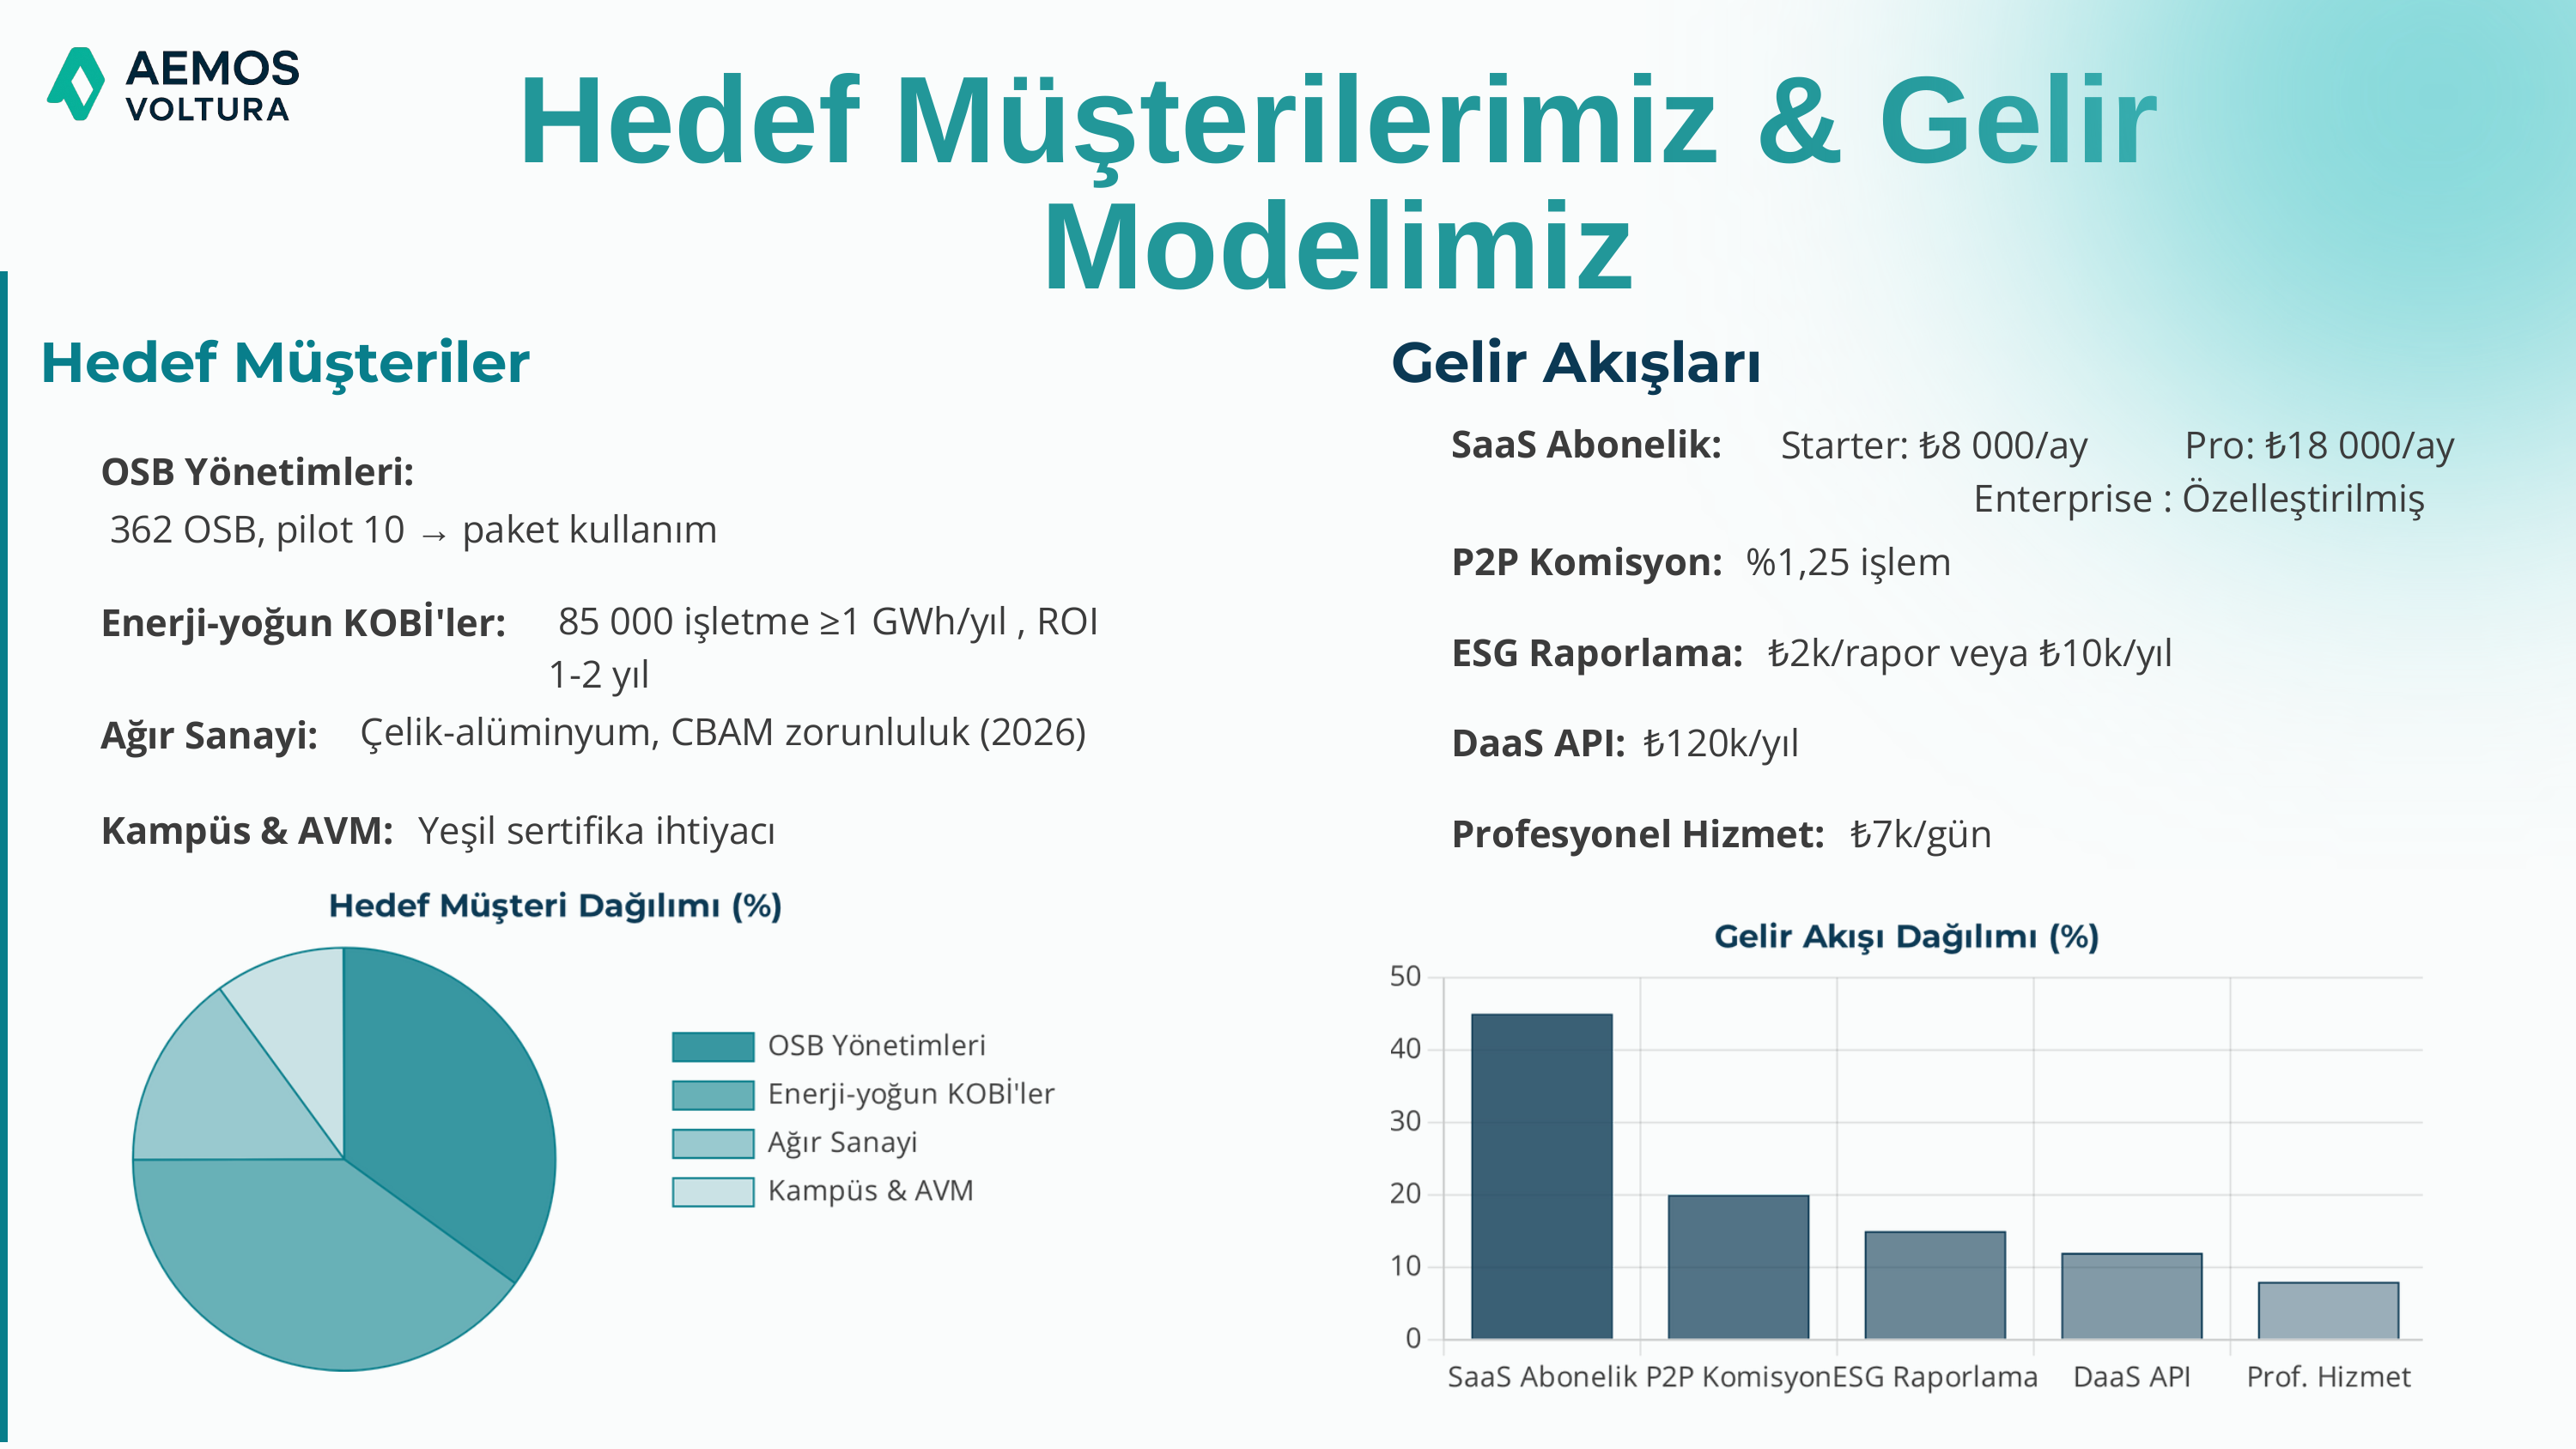

Hedef Müşterilerimiz & Gelir Modelimiz

Hedef Müşteriler

Gelir Akışları

 Starter: ₺8 000/ay          Pro: ₺18 000/ay                   Enterprise : Özelleştirilmiş

SaaS Abonelik:

OSB Yönetimleri:

 362 OSB, pilot 10 → paket kullanım

P2P Komisyon:

 %1,25 işlem

Enerji-yoğun KOBİ'ler:

 85 000 işletme ≥1 GWh/yıl , ROI 1-2 yıl

ESG Raporlama:

 ₺2k/rapor veya ₺10k/yıl

 Çelik-alüminyum, CBAM zorunluluk (2026)

Ağır Sanayi:

DaaS API:

 ₺120k/yıl

Kampüs & AVM:

 Yeşil sertifika ihtiyacı

Profesyonel Hizmet:

 ₺7k/gün